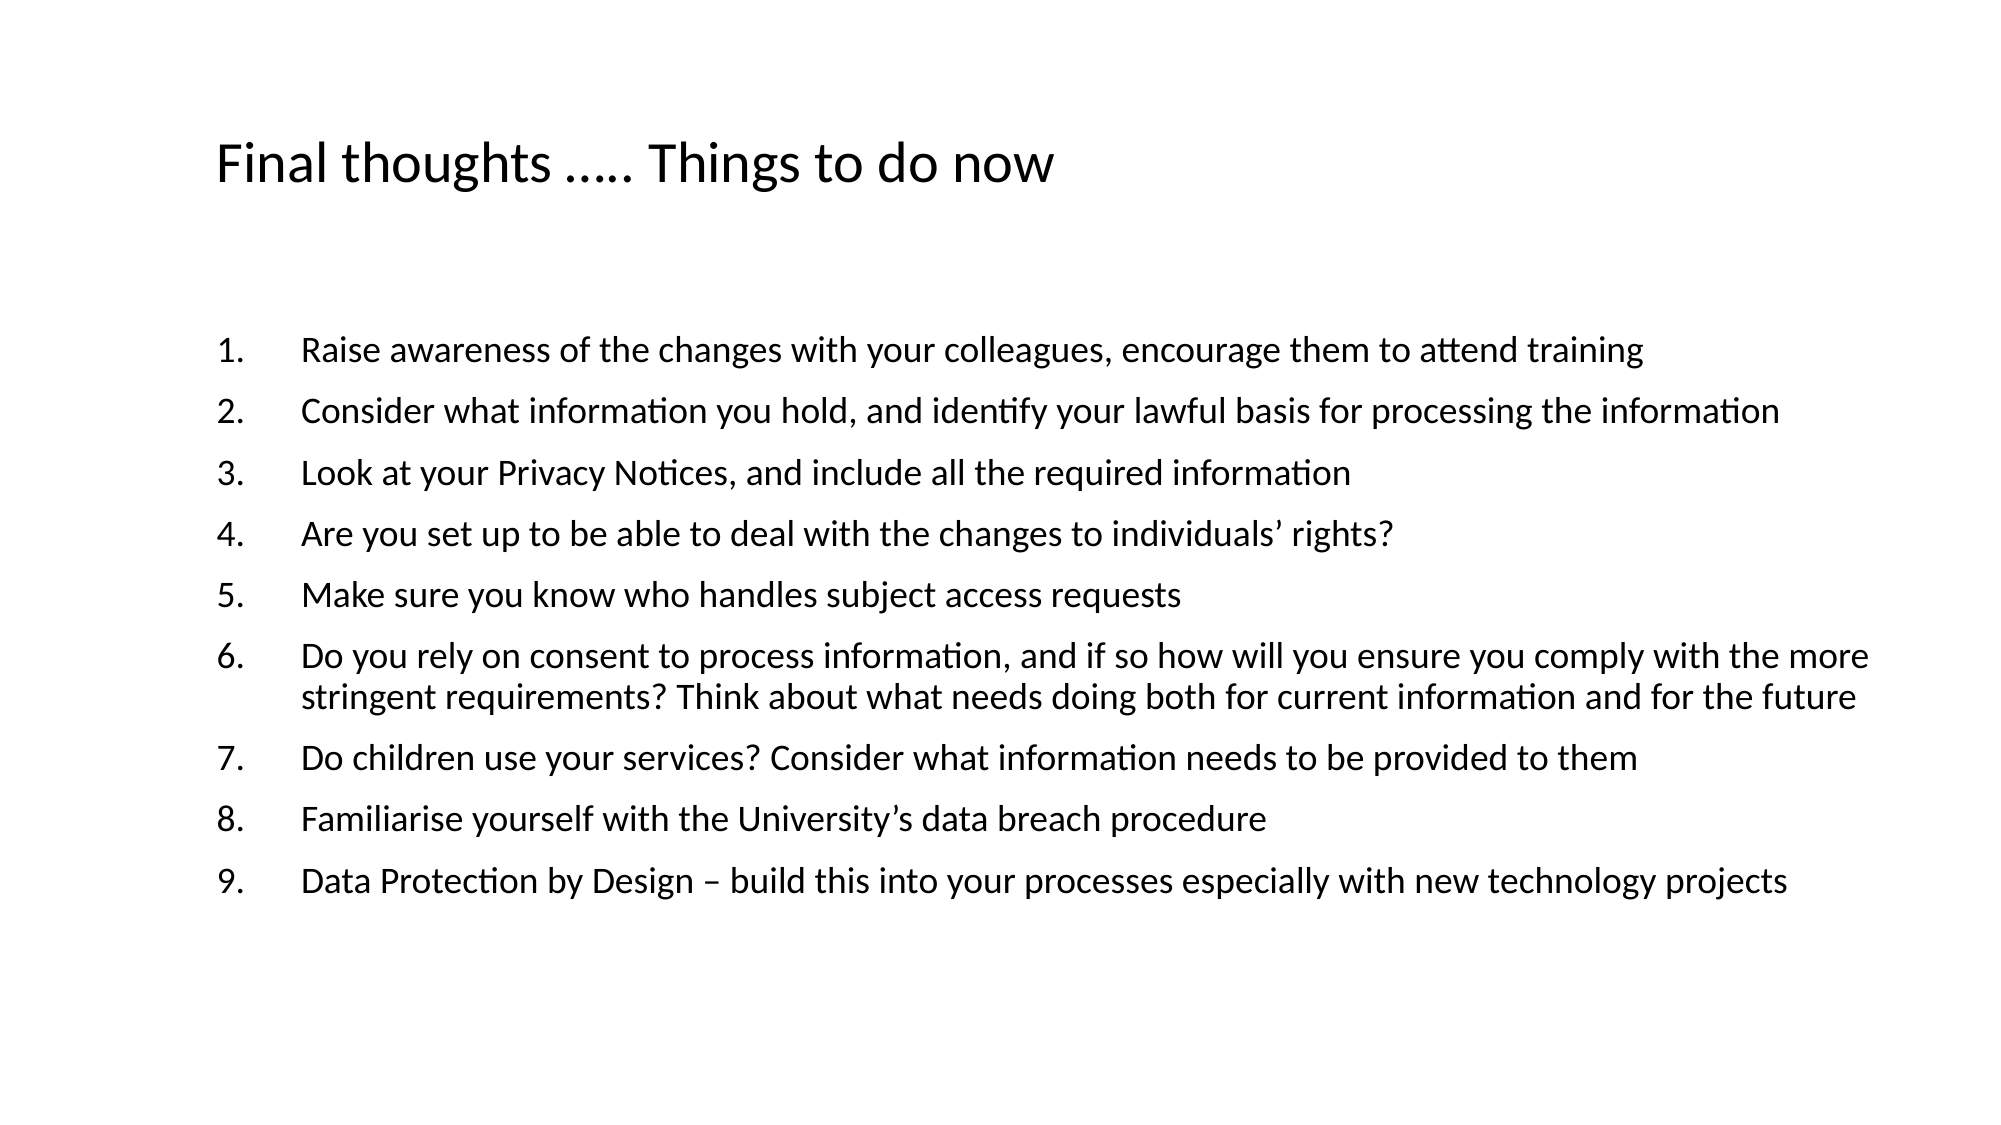

# Final thoughts ….. Things to do now
Raise awareness of the changes with your colleagues, encourage them to attend training
Consider what information you hold, and identify your lawful basis for processing the information
Look at your Privacy Notices, and include all the required information
Are you set up to be able to deal with the changes to individuals’ rights?
Make sure you know who handles subject access requests
Do you rely on consent to process information, and if so how will you ensure you comply with the more stringent requirements? Think about what needs doing both for current information and for the future
Do children use your services? Consider what information needs to be provided to them
Familiarise yourself with the University’s data breach procedure
Data Protection by Design – build this into your processes especially with new technology projects